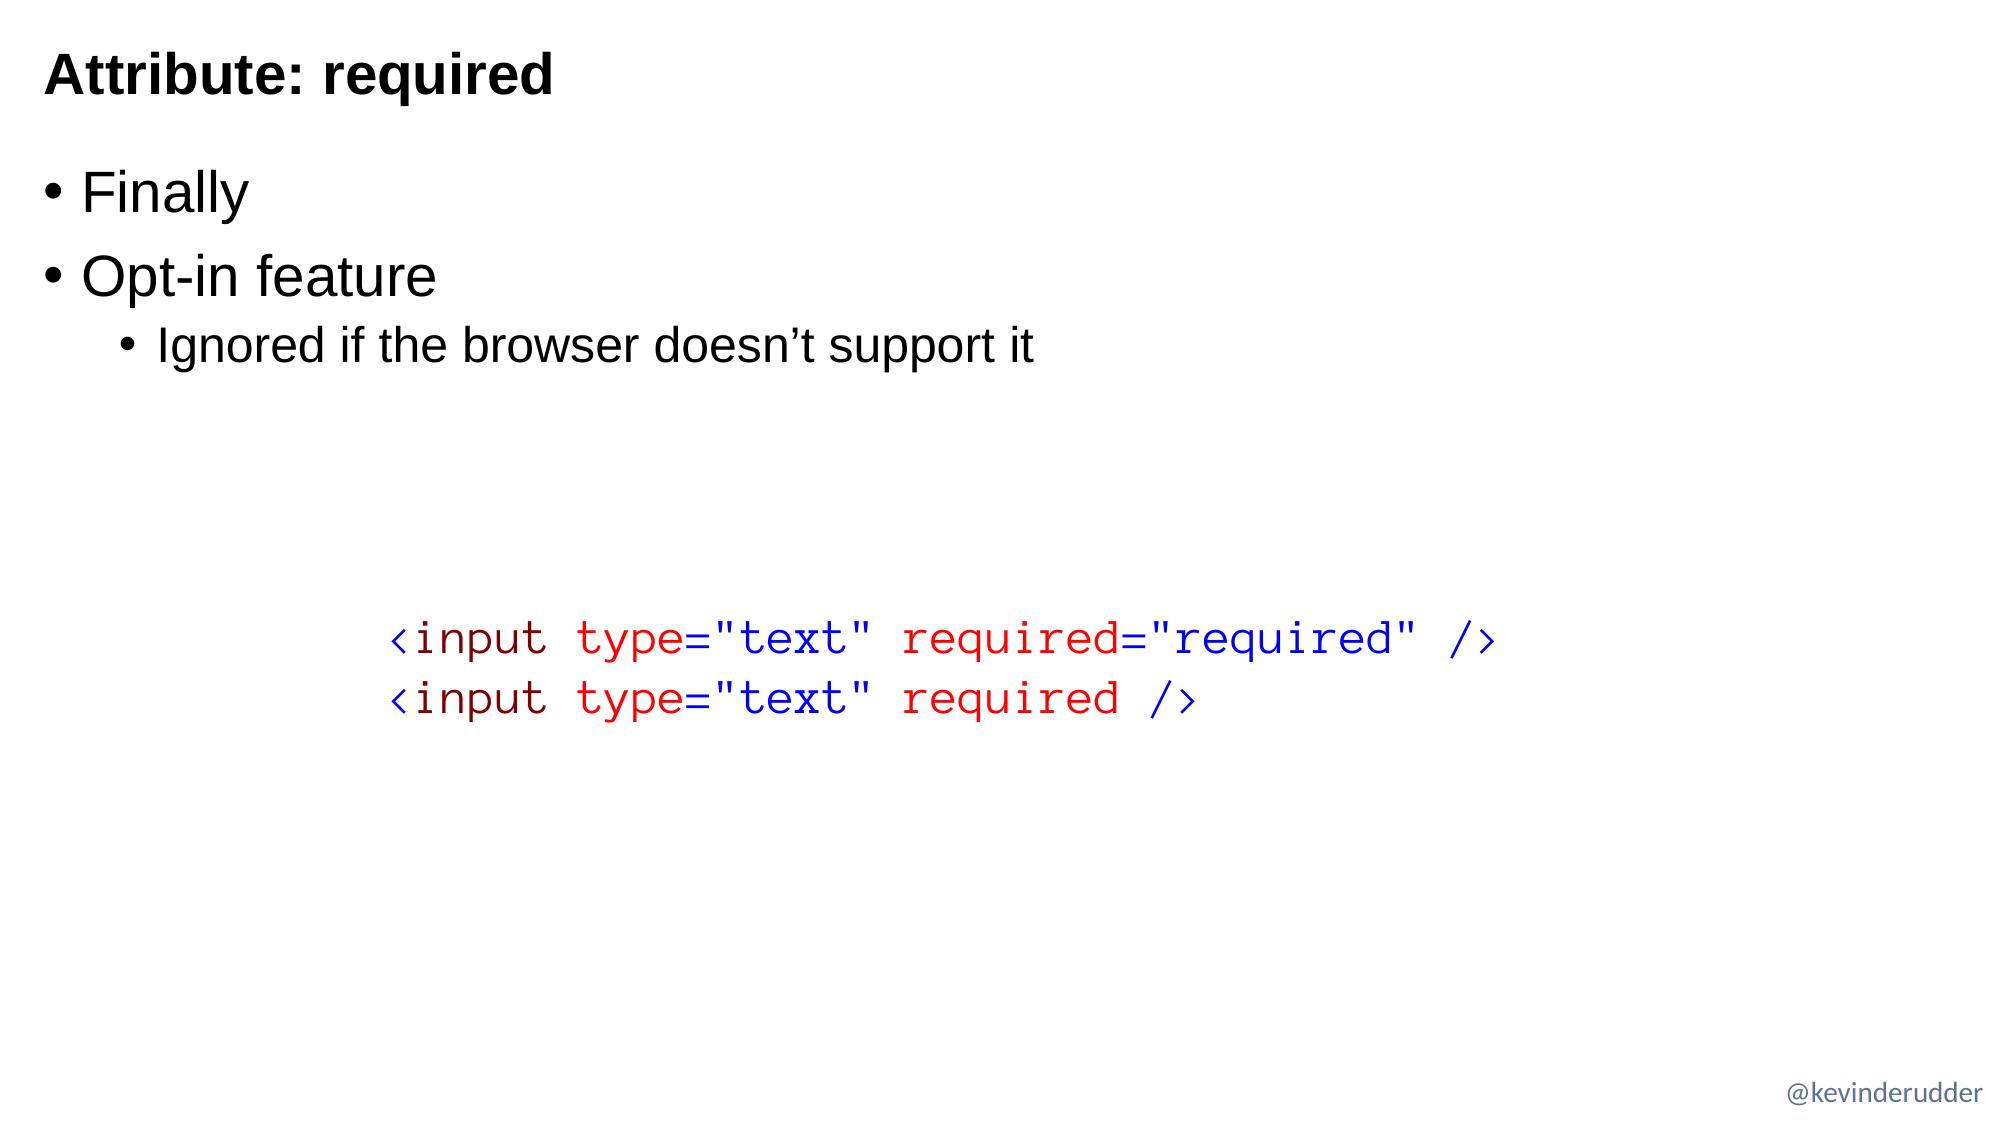

# Attribute: required
Finally
Opt-in feature
Ignored if the browser doesn’t support it
<input type="text" required="required" />
<input type="text" required />